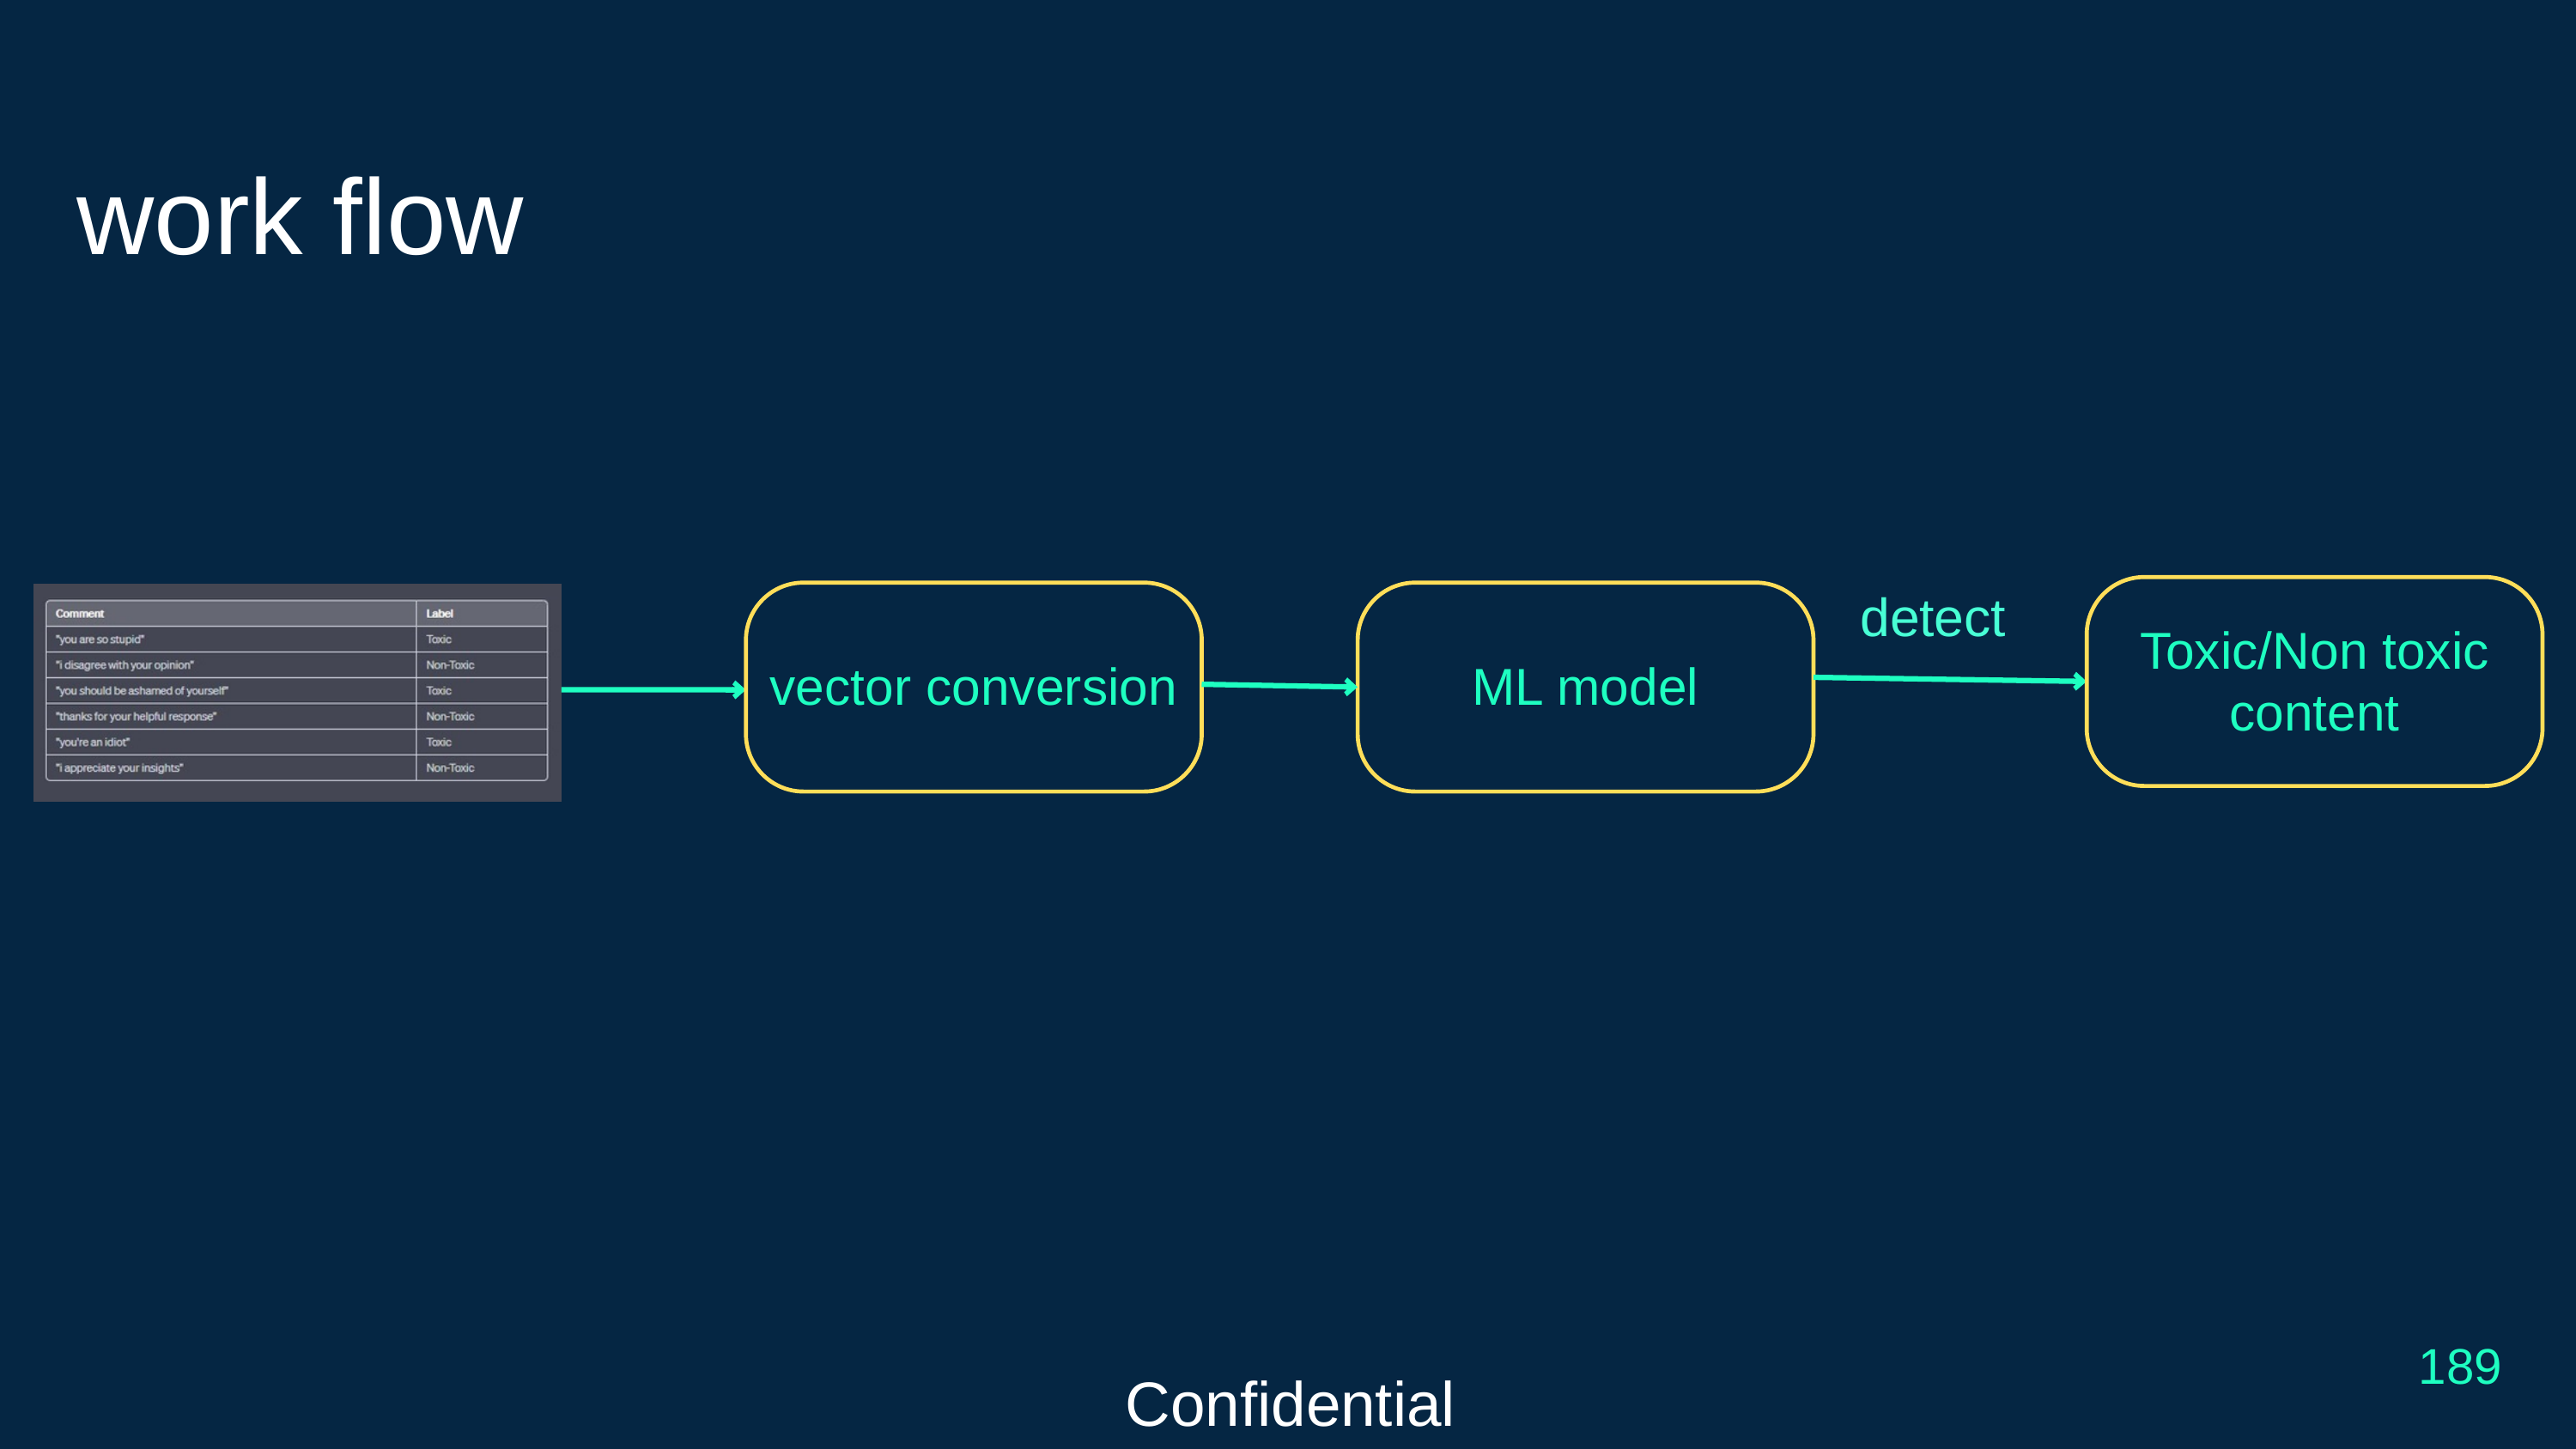

work flow
detect

Toxic/Non toxic content

vector conversion

ML model

189
Confidential